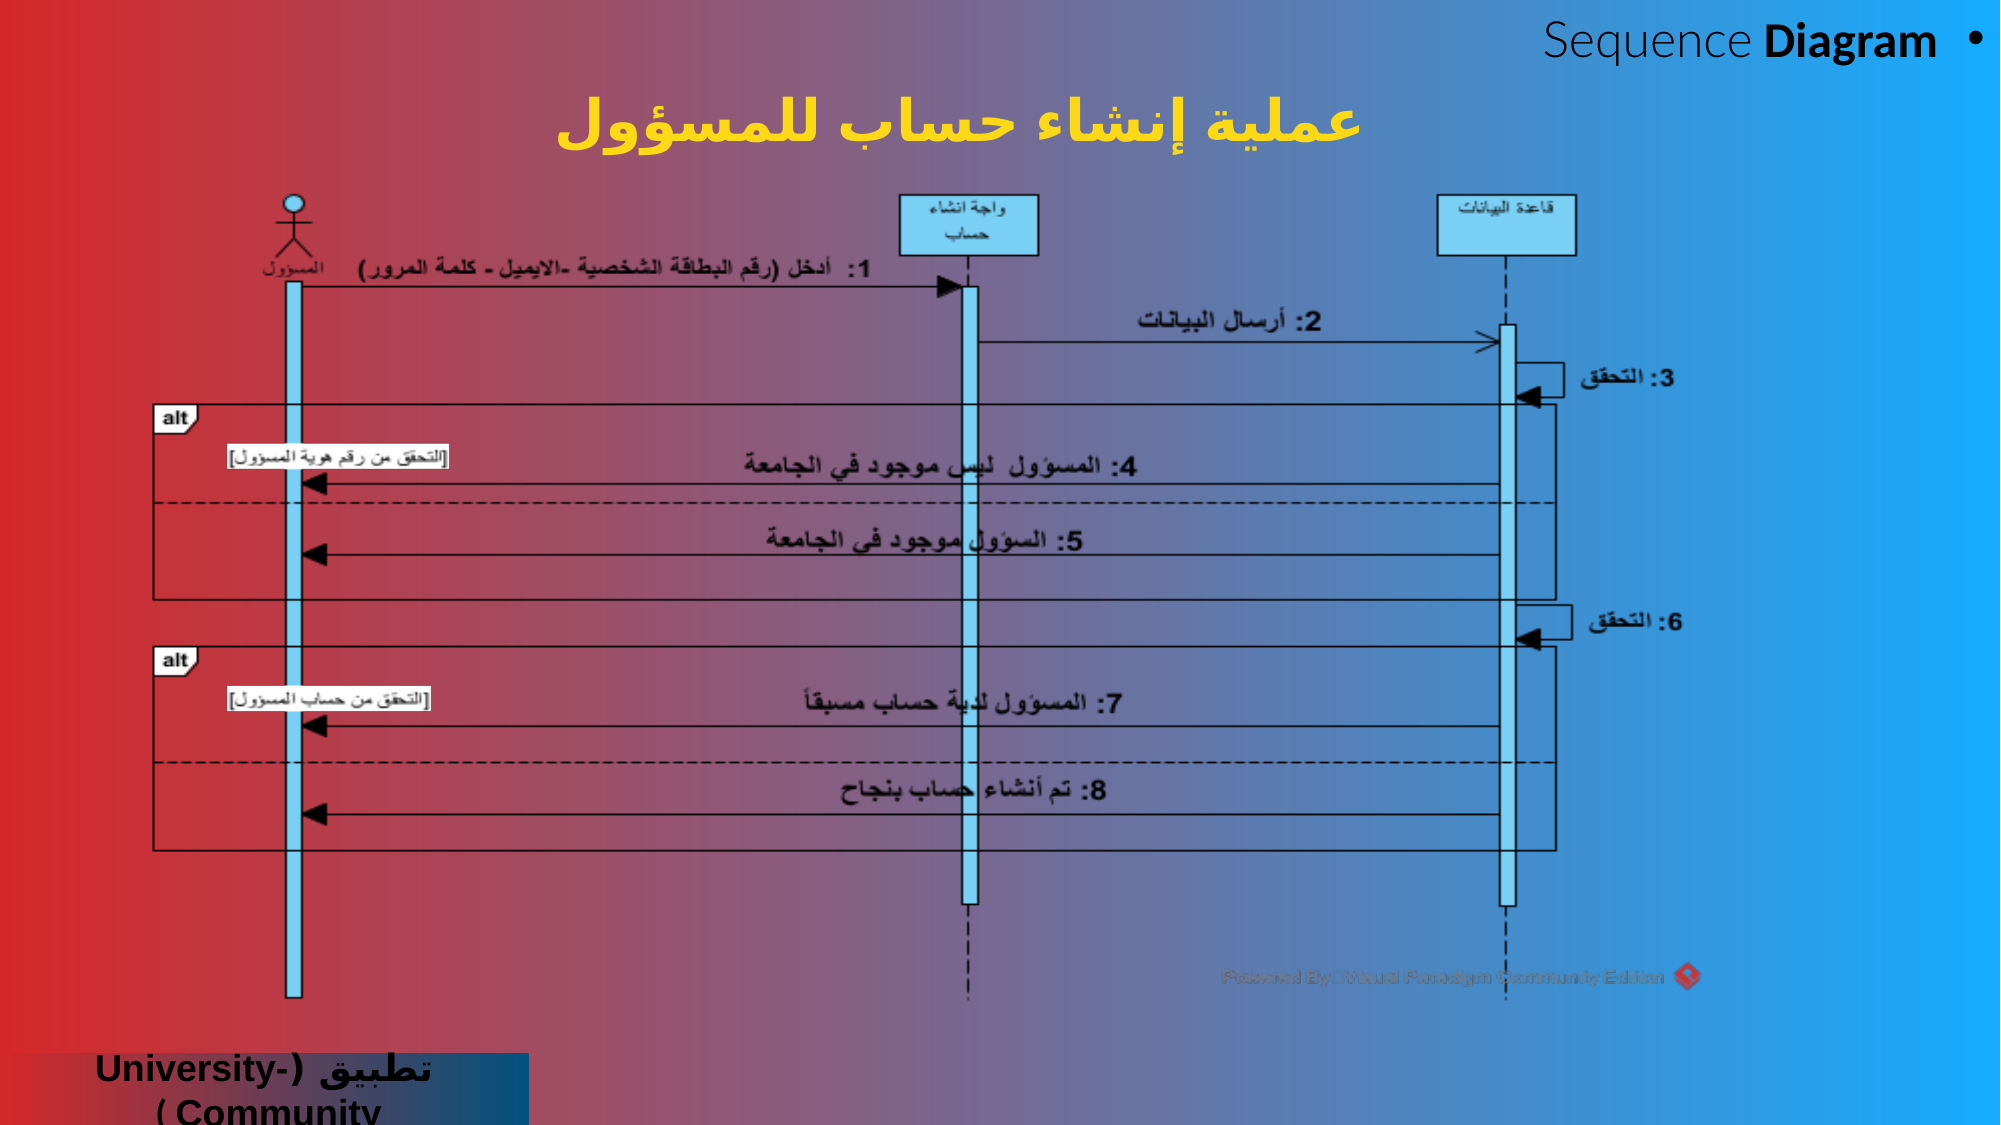

Sequence Diagram

عملية إنشاء حساب للمسؤول

تطبيق (University-Community )